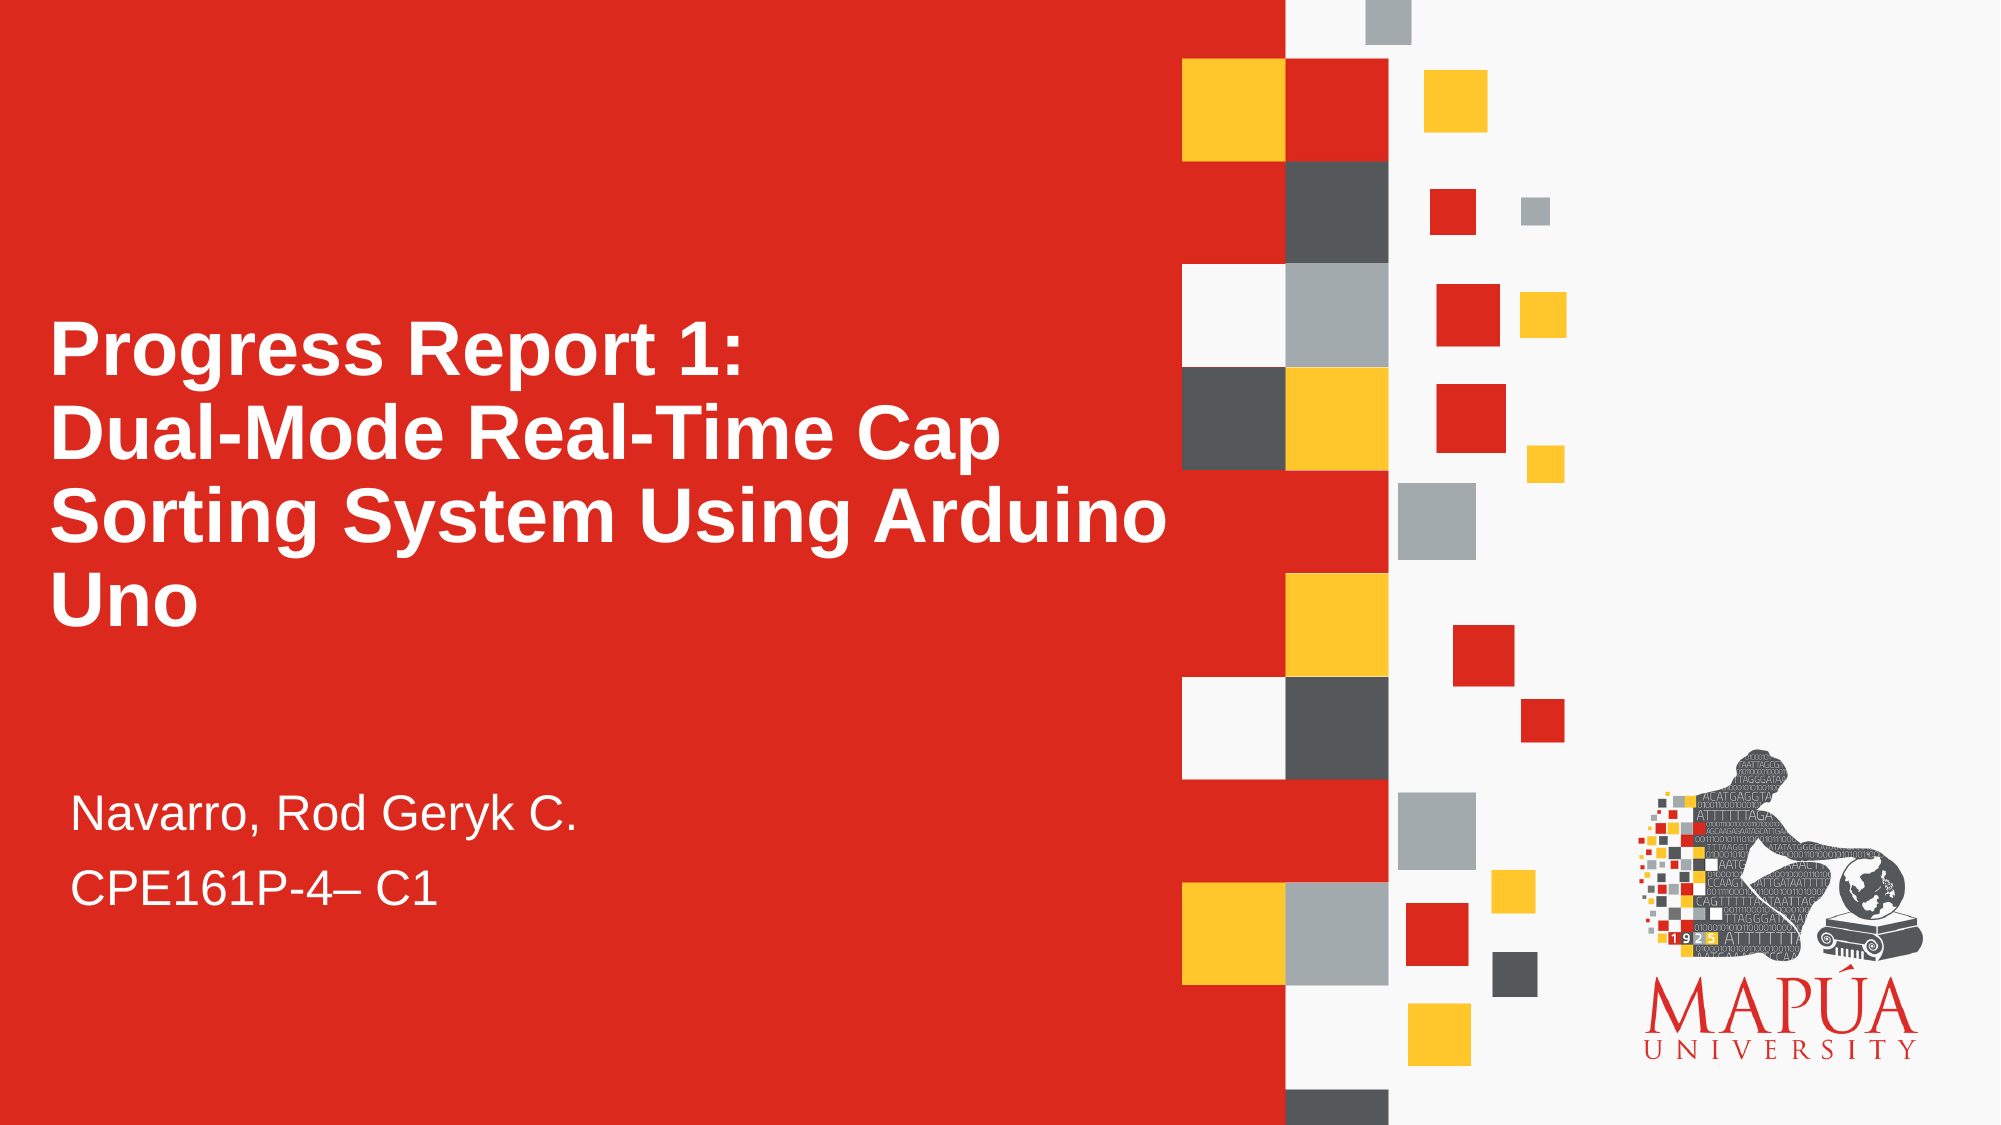

# Progress Report 1: Dual-Mode Real-Time Cap Sorting System Using Arduino Uno
Navarro, Rod Geryk C.
CPE161P-4– C1